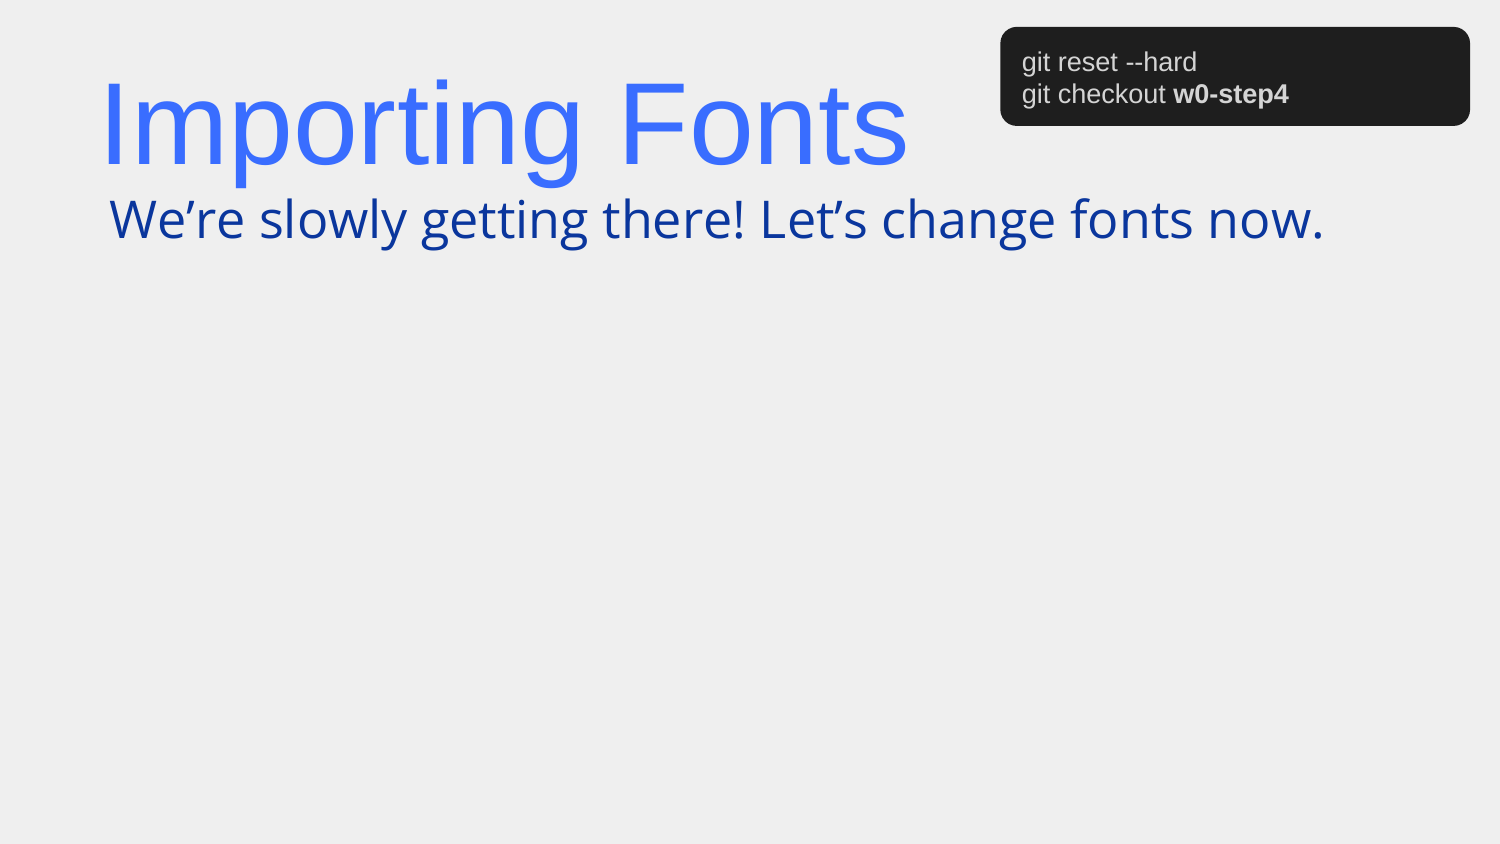

# Importing Fonts
git reset --hard
git checkout w0-step4
We’re slowly getting there! Let’s change fonts now.